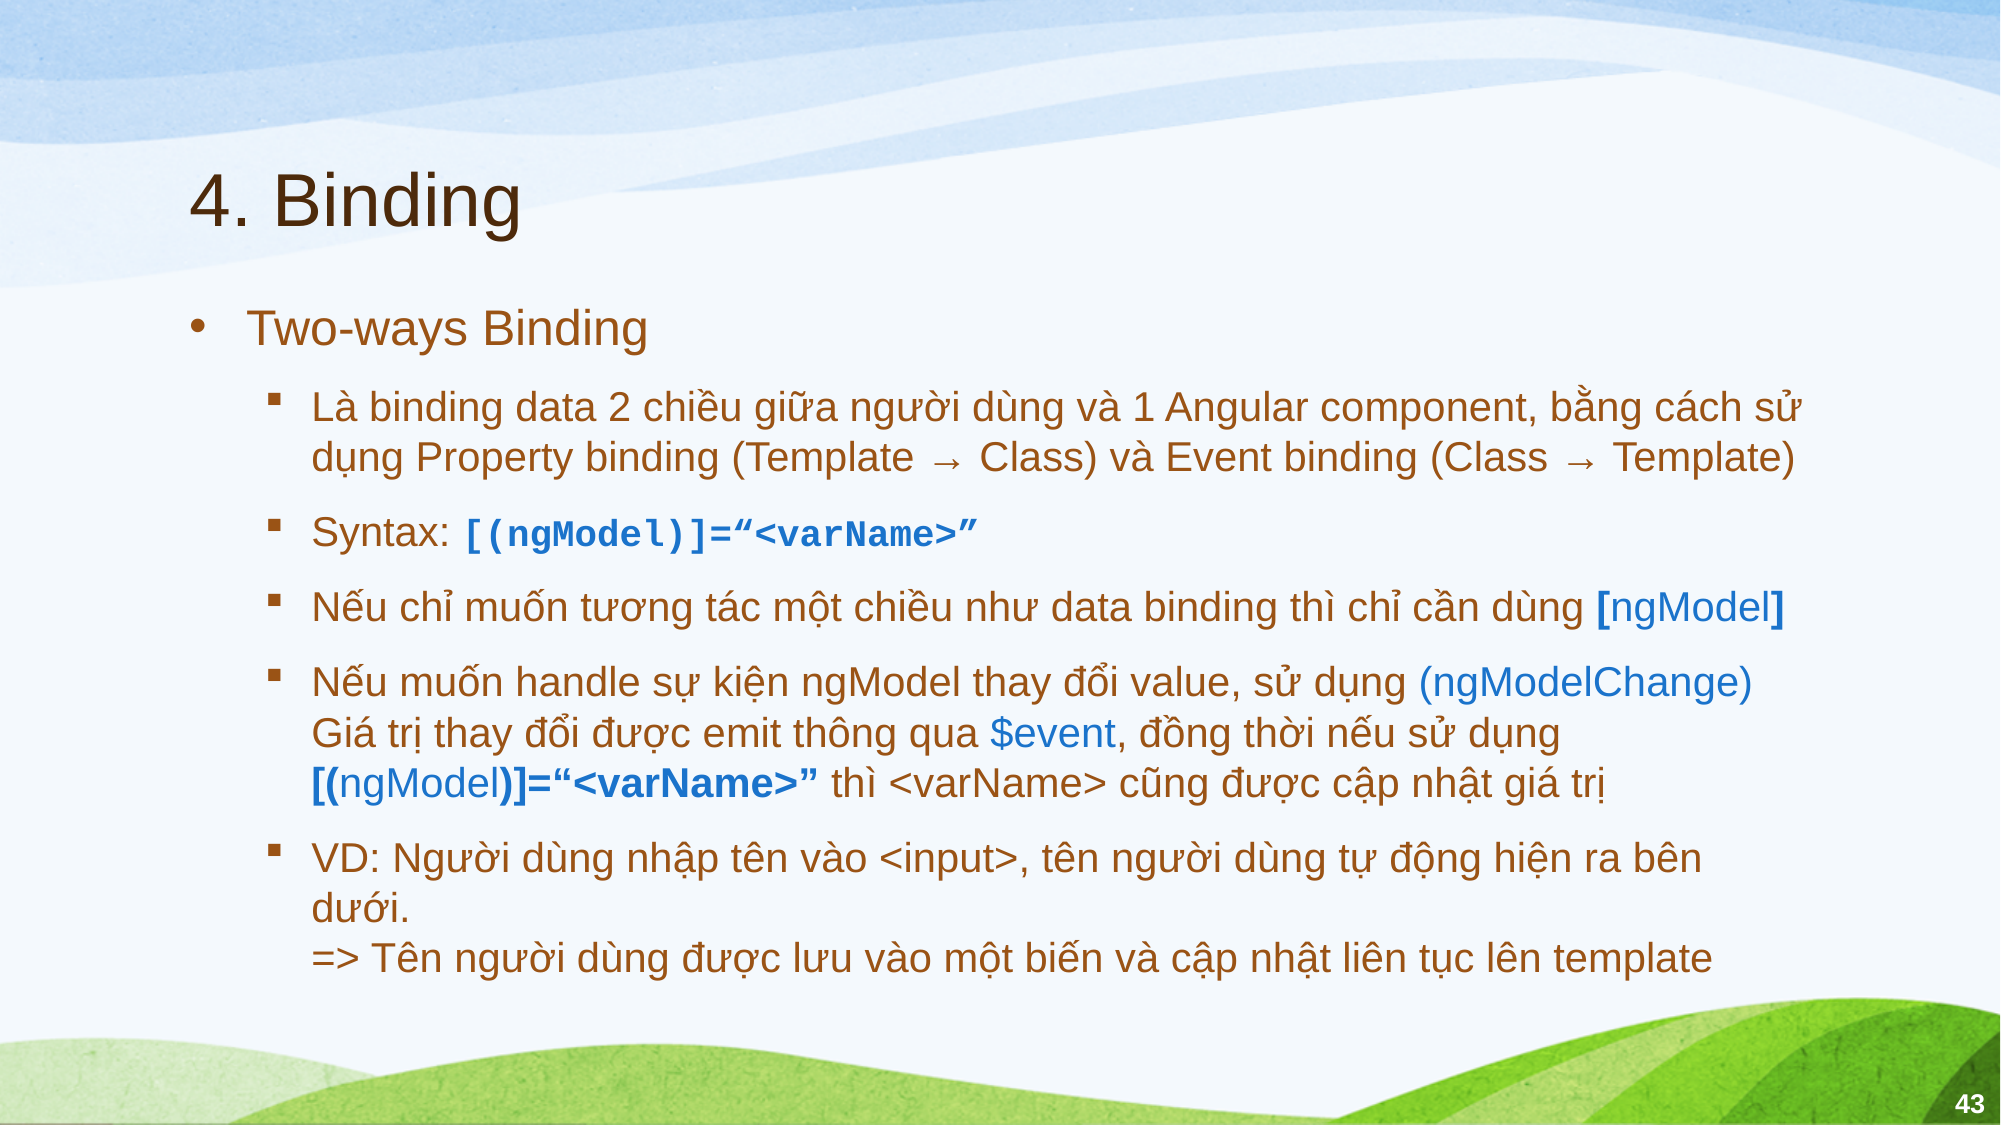

# 4. Binding
Two-ways Binding
Là binding data 2 chiều giữa người dùng và 1 Angular component, bằng cách sử dụng Property binding (Template → Class) và Event binding (Class → Template)
Syntax: [(ngModel)]=“<varName>”
Nếu chỉ muốn tương tác một chiều như data binding thì chỉ cần dùng [ngModel]
Nếu muốn handle sự kiện ngModel thay đổi value, sử dụng (ngModelChange)
Giá trị thay đổi được emit thông qua $event, đồng thời nếu sử dụng [(ngModel)]=“<varName>” thì <varName> cũng được cập nhật giá trị
VD: Người dùng nhập tên vào <input>, tên người dùng tự động hiện ra bên dưới.
=> Tên người dùng được lưu vào một biến và cập nhật liên tục lên template
43